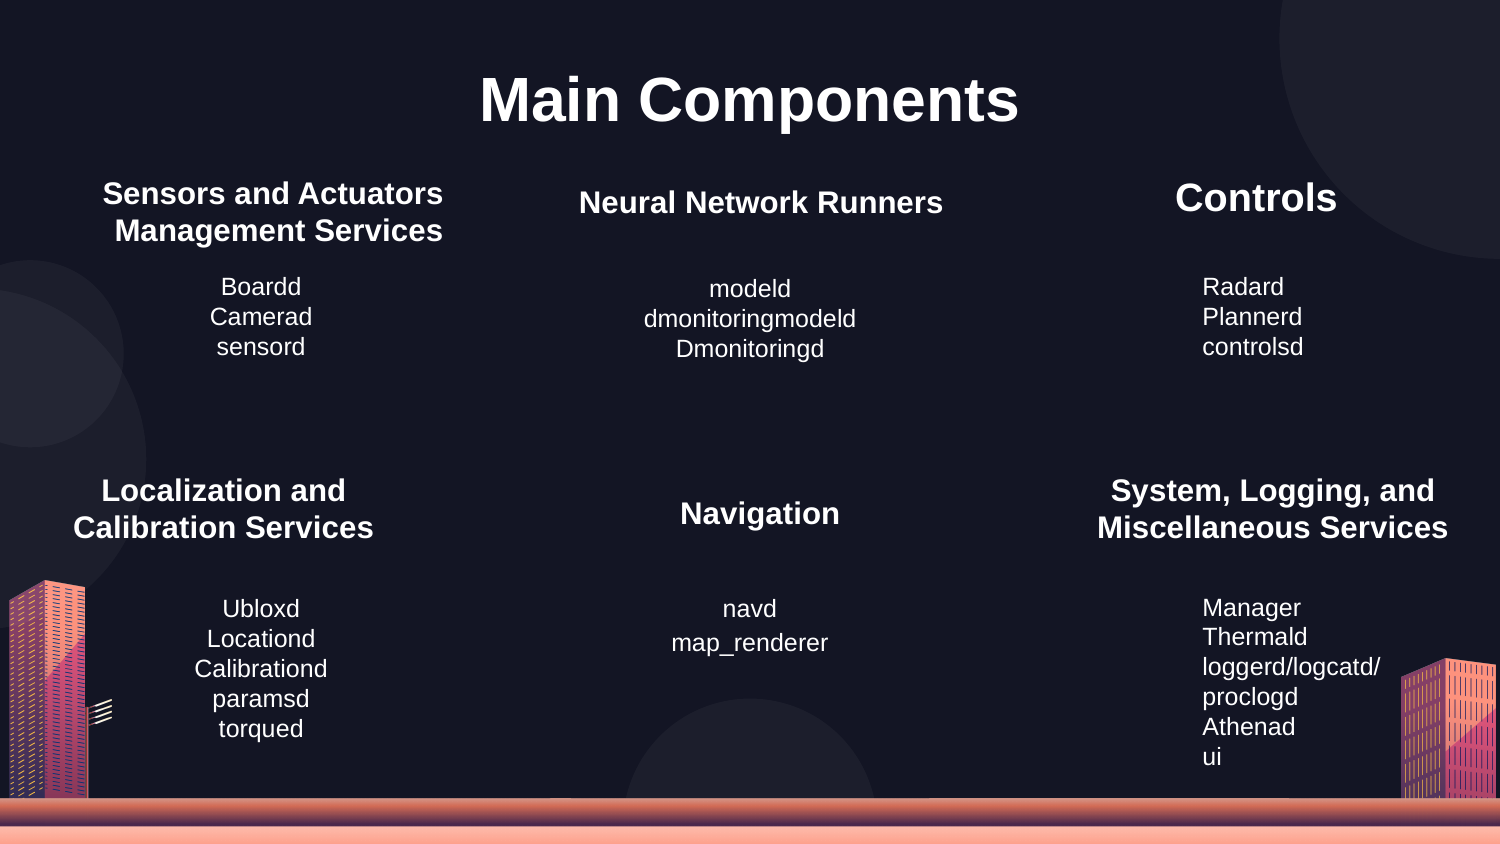

# Main Components

Sensors and Actuators Management Services
Neural Network Runners
Controls
Boardd
Camerad
sensord
Radard
Plannerd
controlsd
modeld
dmonitoringmodeld
Dmonitoringd

Localization and Calibration Services
Navigation
System, Logging, and Miscellaneous Services
Manager
Thermald
loggerd/logcatd/proclogd
Athenad
ui
Ubloxd
Locationd
Calibrationd
paramsd
torqued
navd
map_renderer